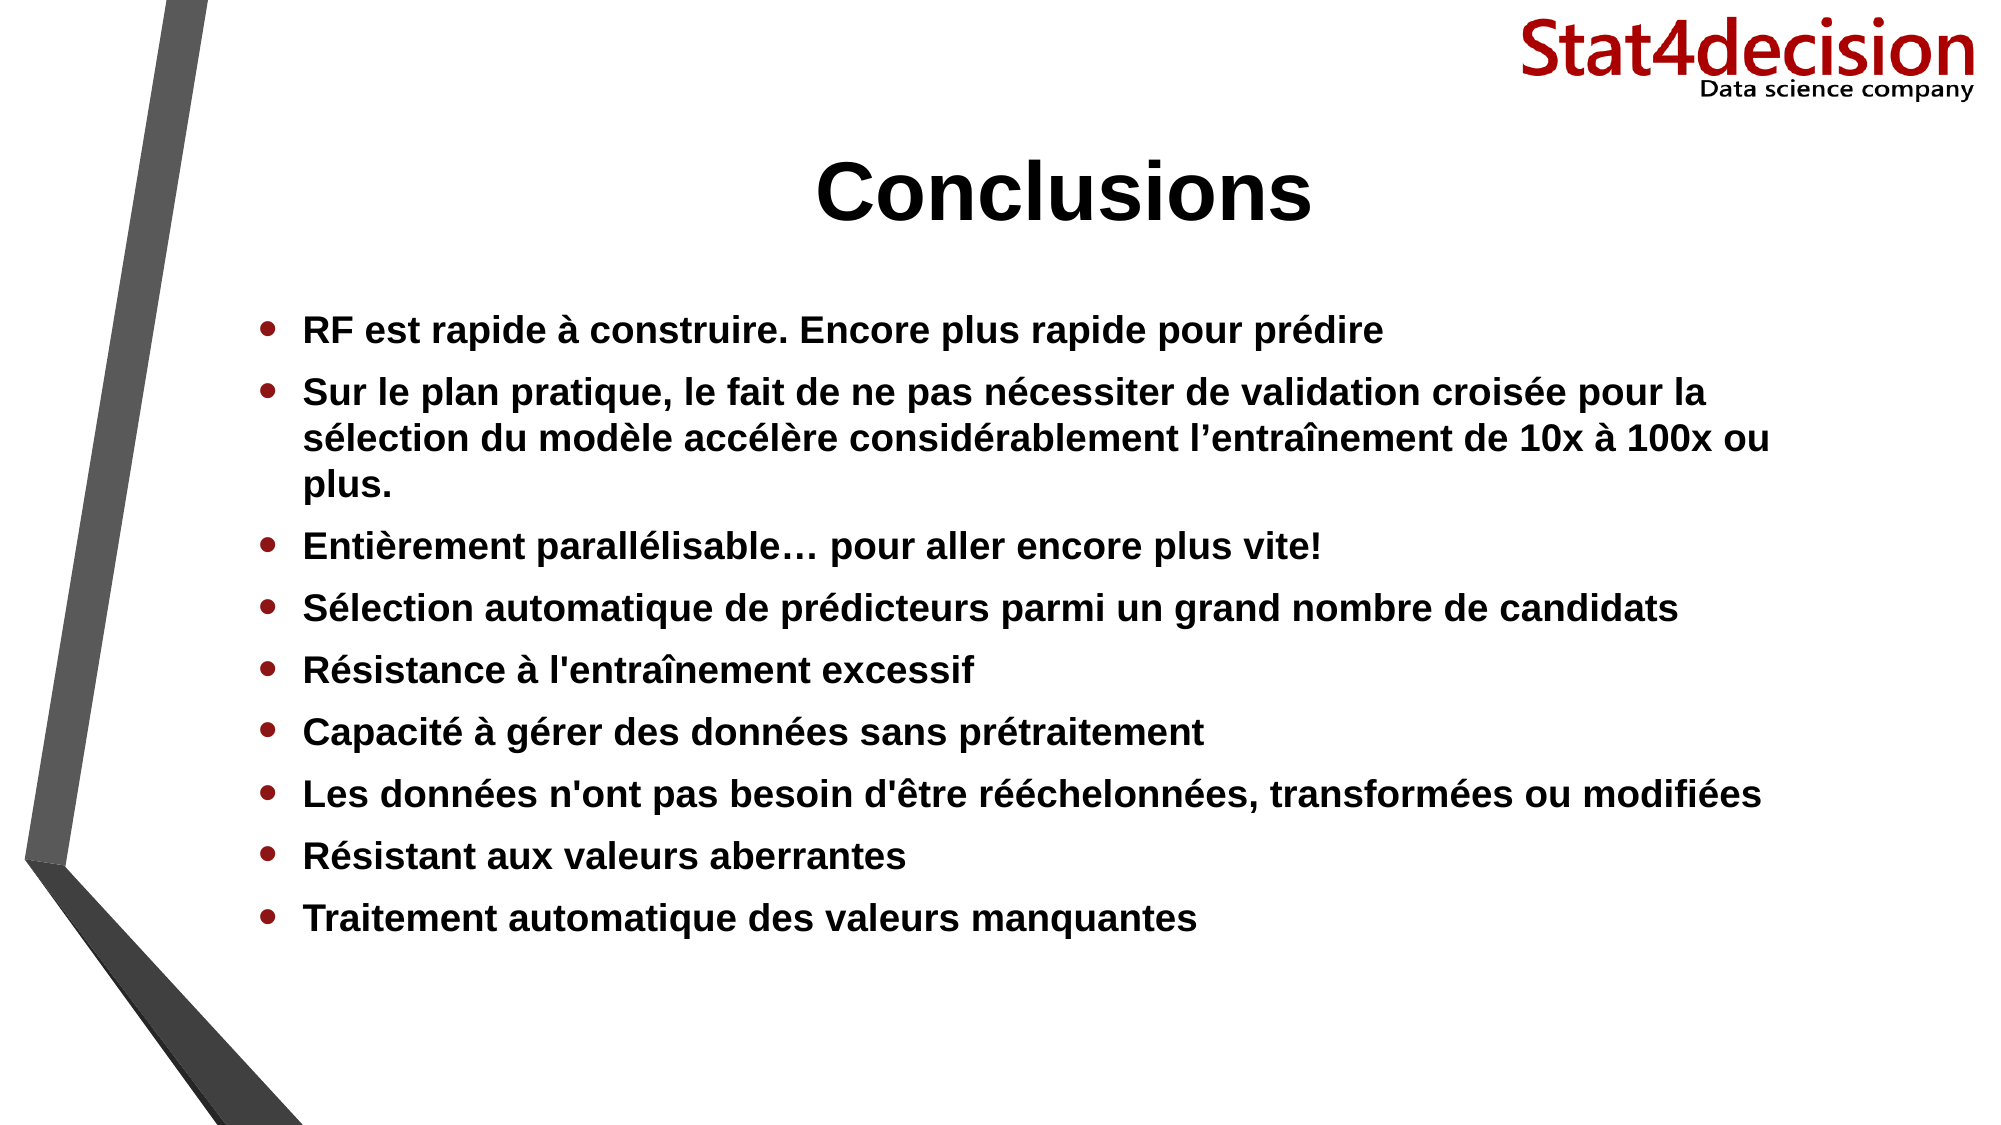

# Conclusions
RF est rapide à construire. Encore plus rapide pour prédire
Sur le plan pratique, le fait de ne pas nécessiter de validation croisée pour la sélection du modèle accélère considérablement l’entraînement de 10x à 100x ou plus.
Entièrement parallélisable… pour aller encore plus vite!
Sélection automatique de prédicteurs parmi un grand nombre de candidats
Résistance à l'entraînement excessif
Capacité à gérer des données sans prétraitement
Les données n'ont pas besoin d'être rééchelonnées, transformées ou modifiées
Résistant aux valeurs aberrantes
Traitement automatique des valeurs manquantes